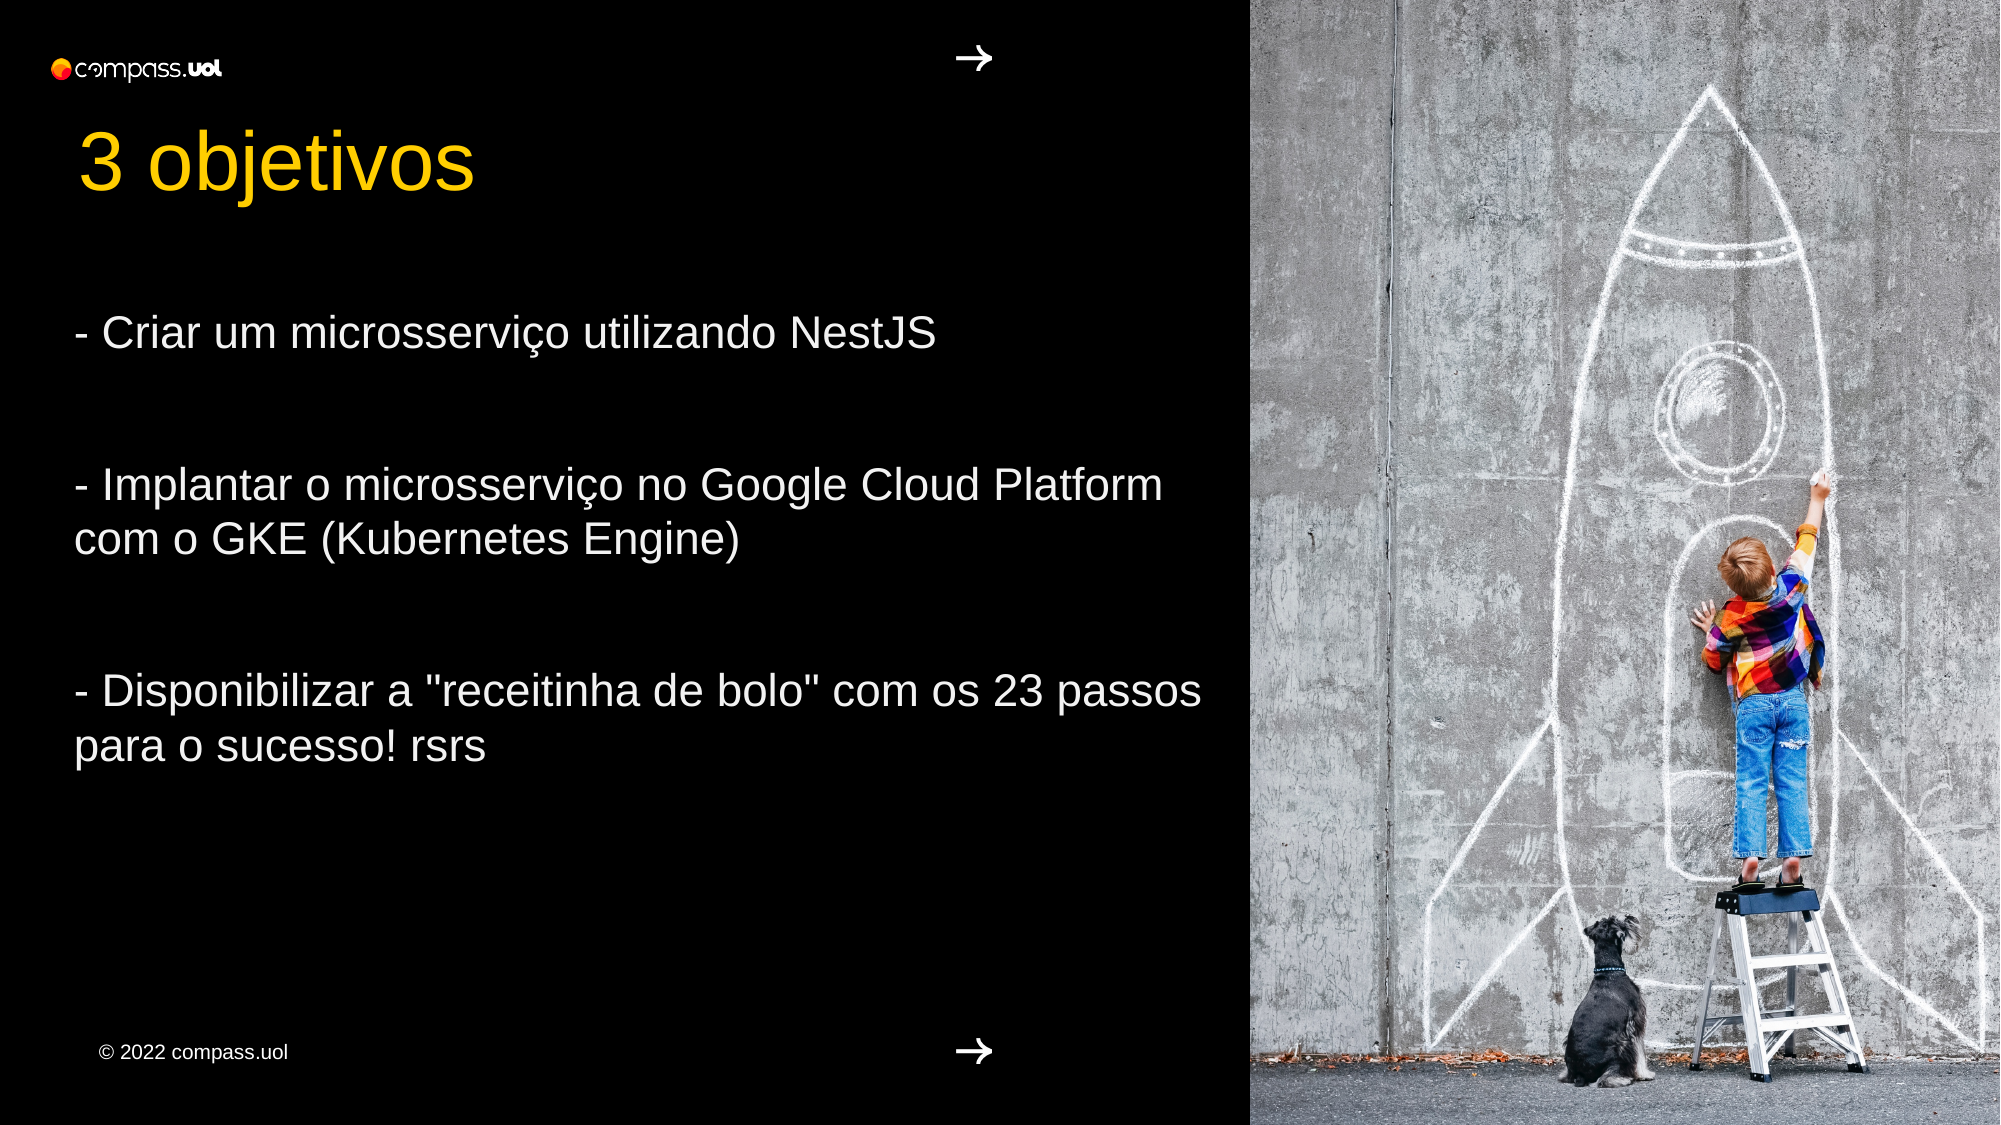

3 objetivos
- Criar um microsserviço utilizando NestJS

- Implantar o microsserviço no Google Cloud Platform com o GKE (Kubernetes Engine)

- Disponibilizar a "receitinha de bolo" com os 23 passos para o sucesso! rsrs